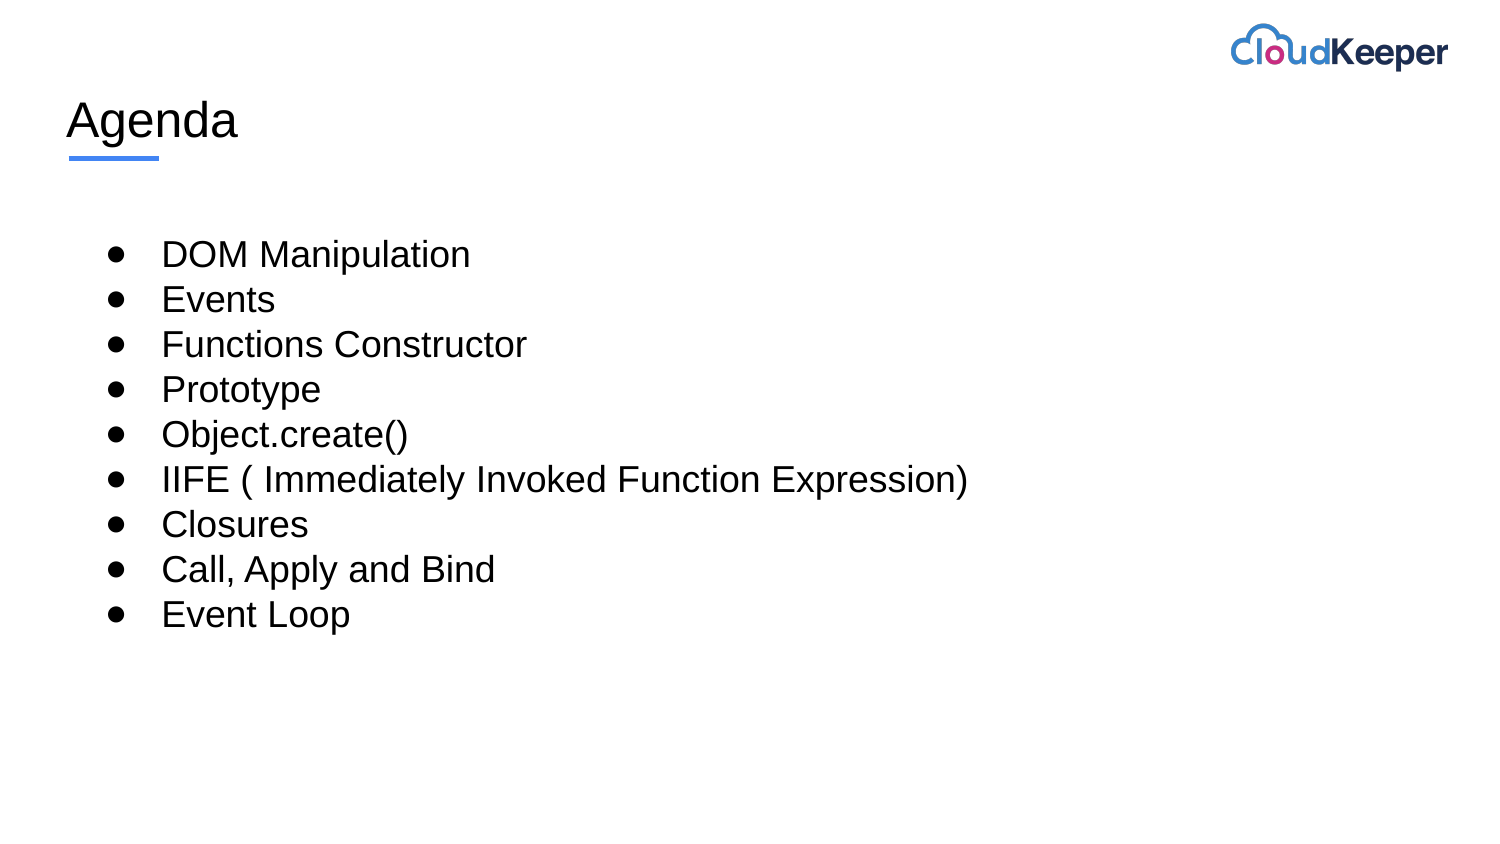

# Agenda
DOM Manipulation
Events
Functions Constructor
Prototype
Object.create()
IIFE ( Immediately Invoked Function Expression)
Closures
Call, Apply and Bind
Event Loop